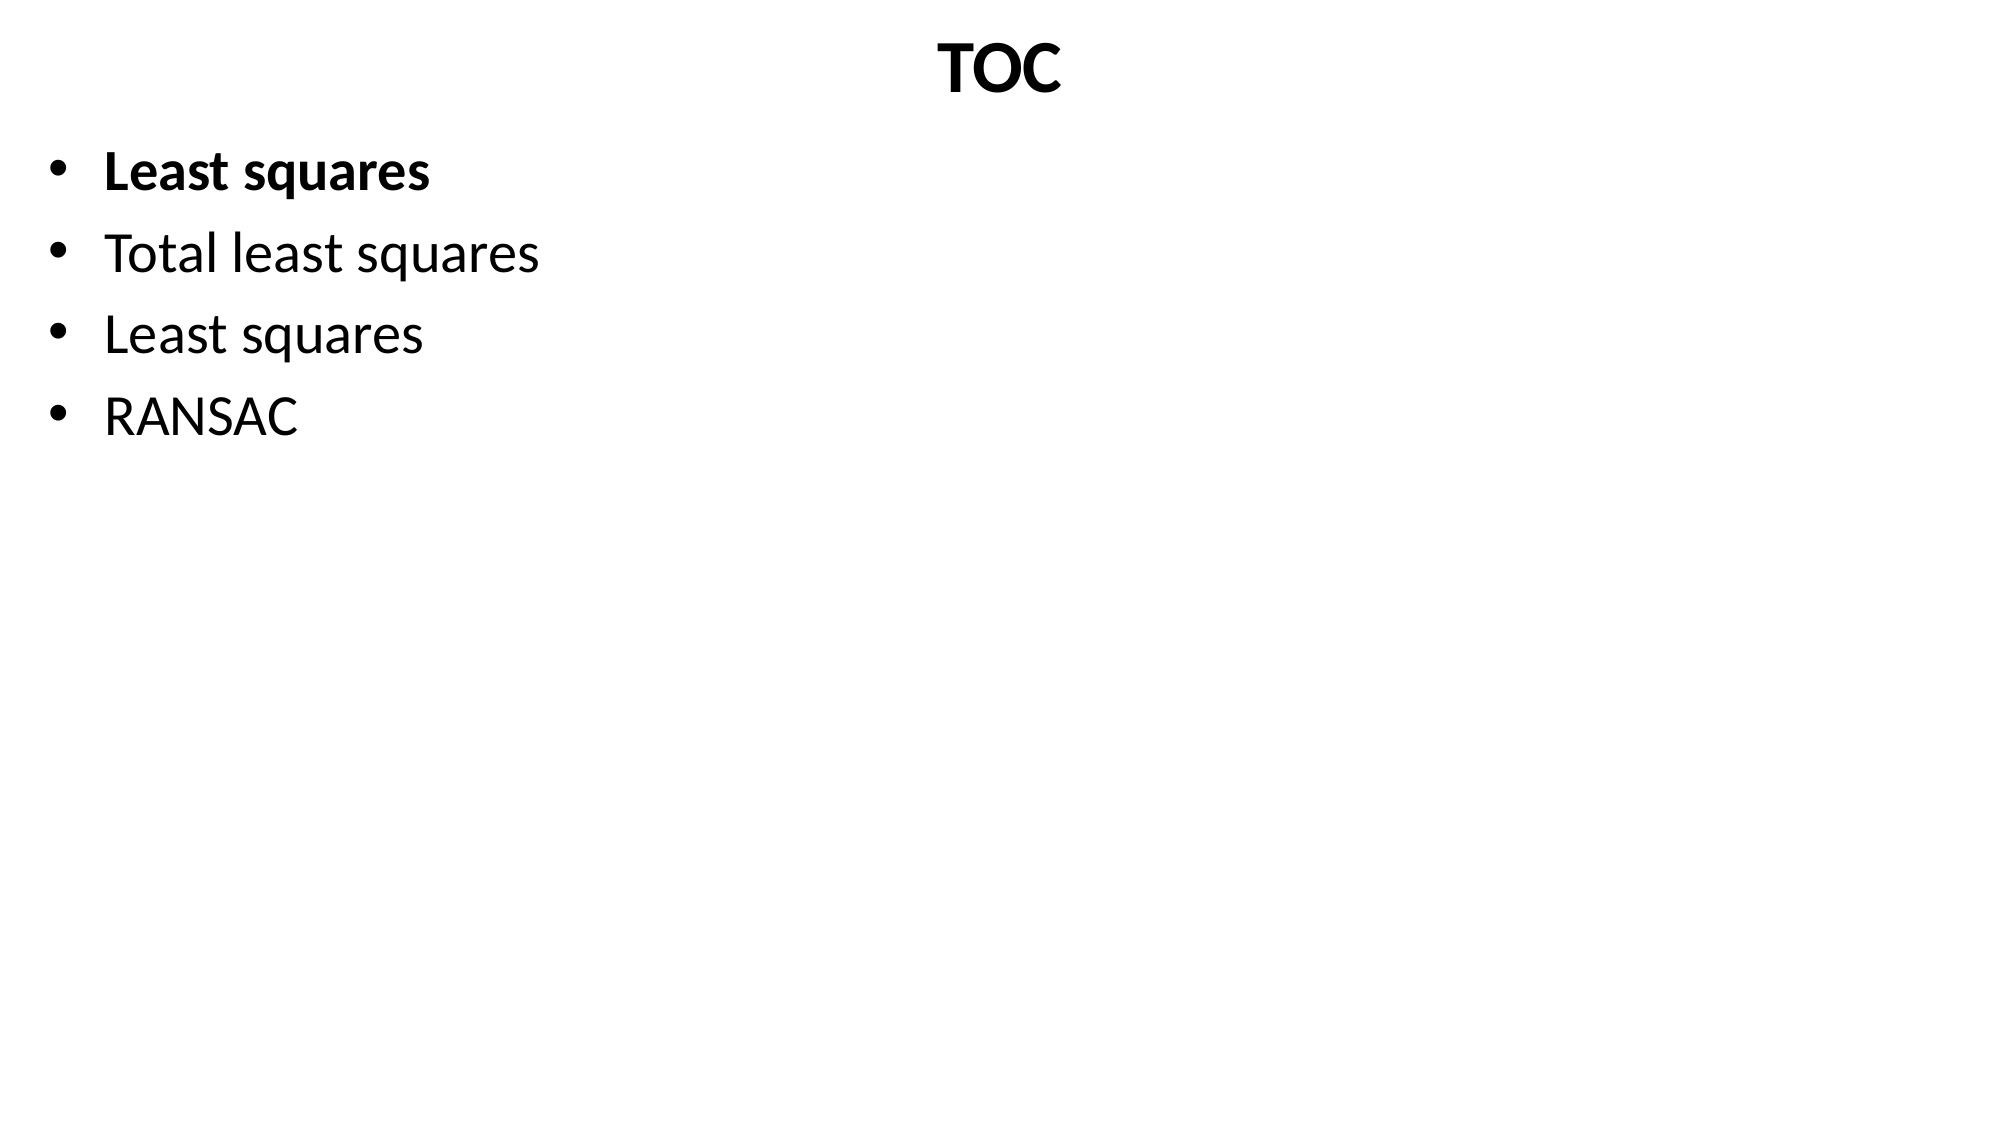

# TOC
Least squares
Total least squares
Least squares
RANSAC